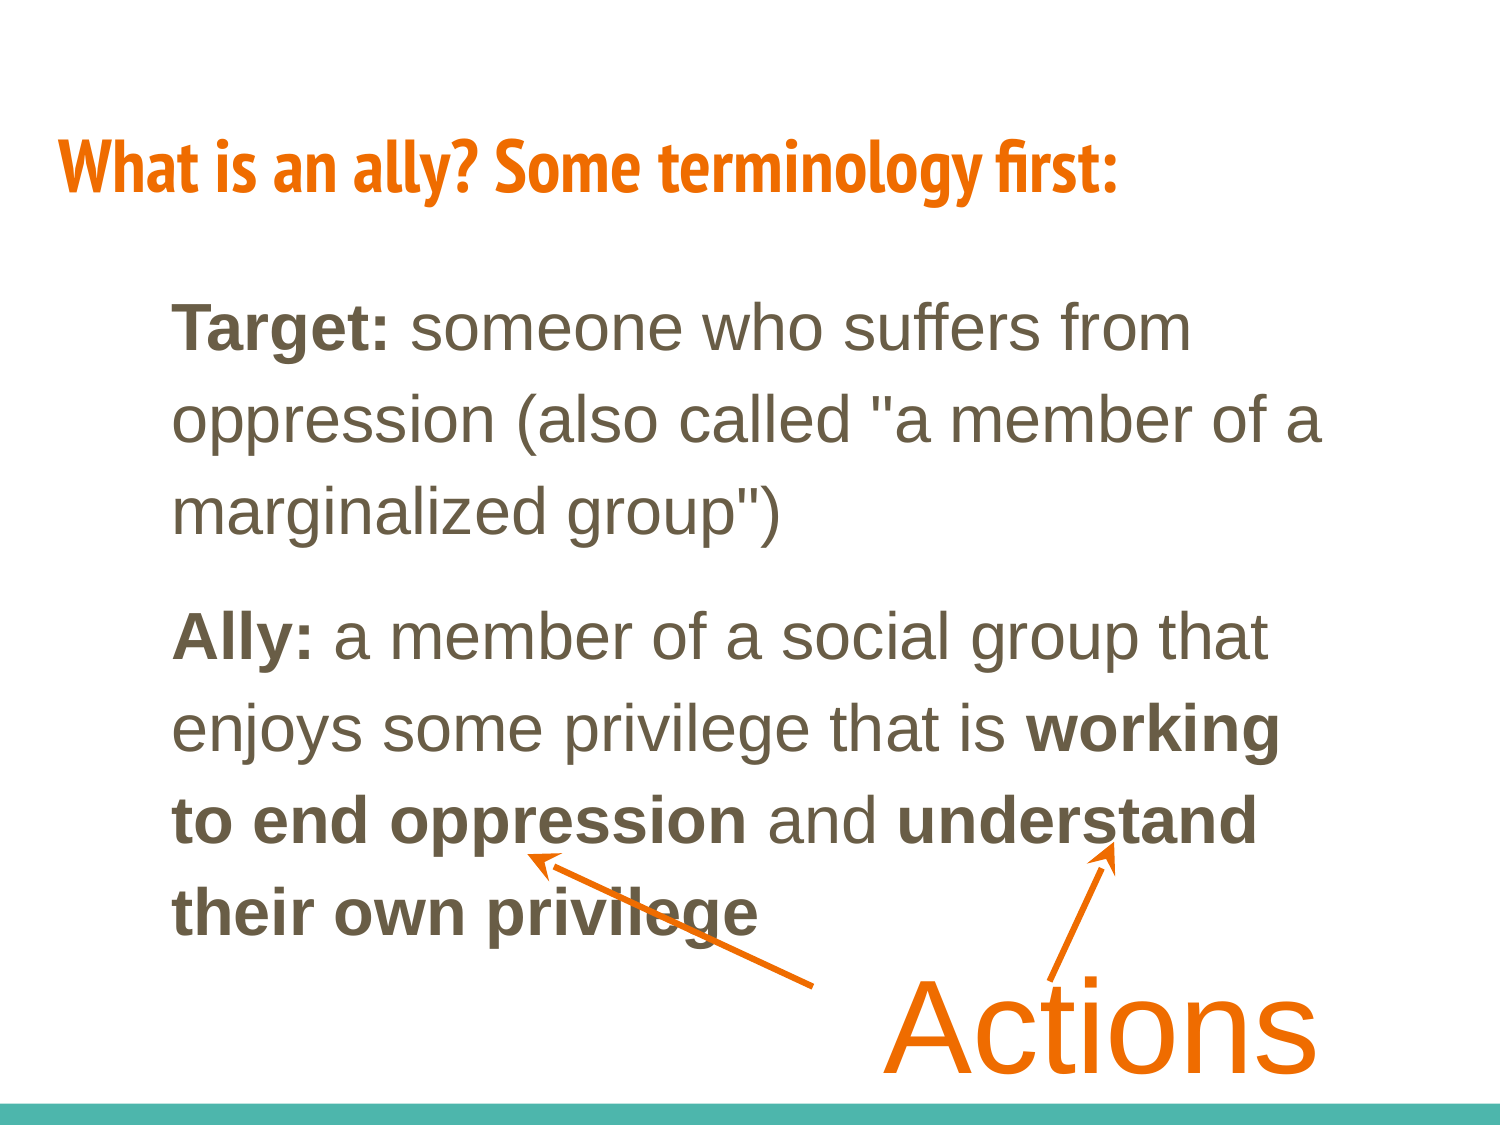

# What is an ally? Some terminology first:
Target: someone who suffers from oppression (also called "a member of a marginalized group")
Ally: a member of a social group that enjoys some privilege that is working to end oppression and understand their own privilege
Actions